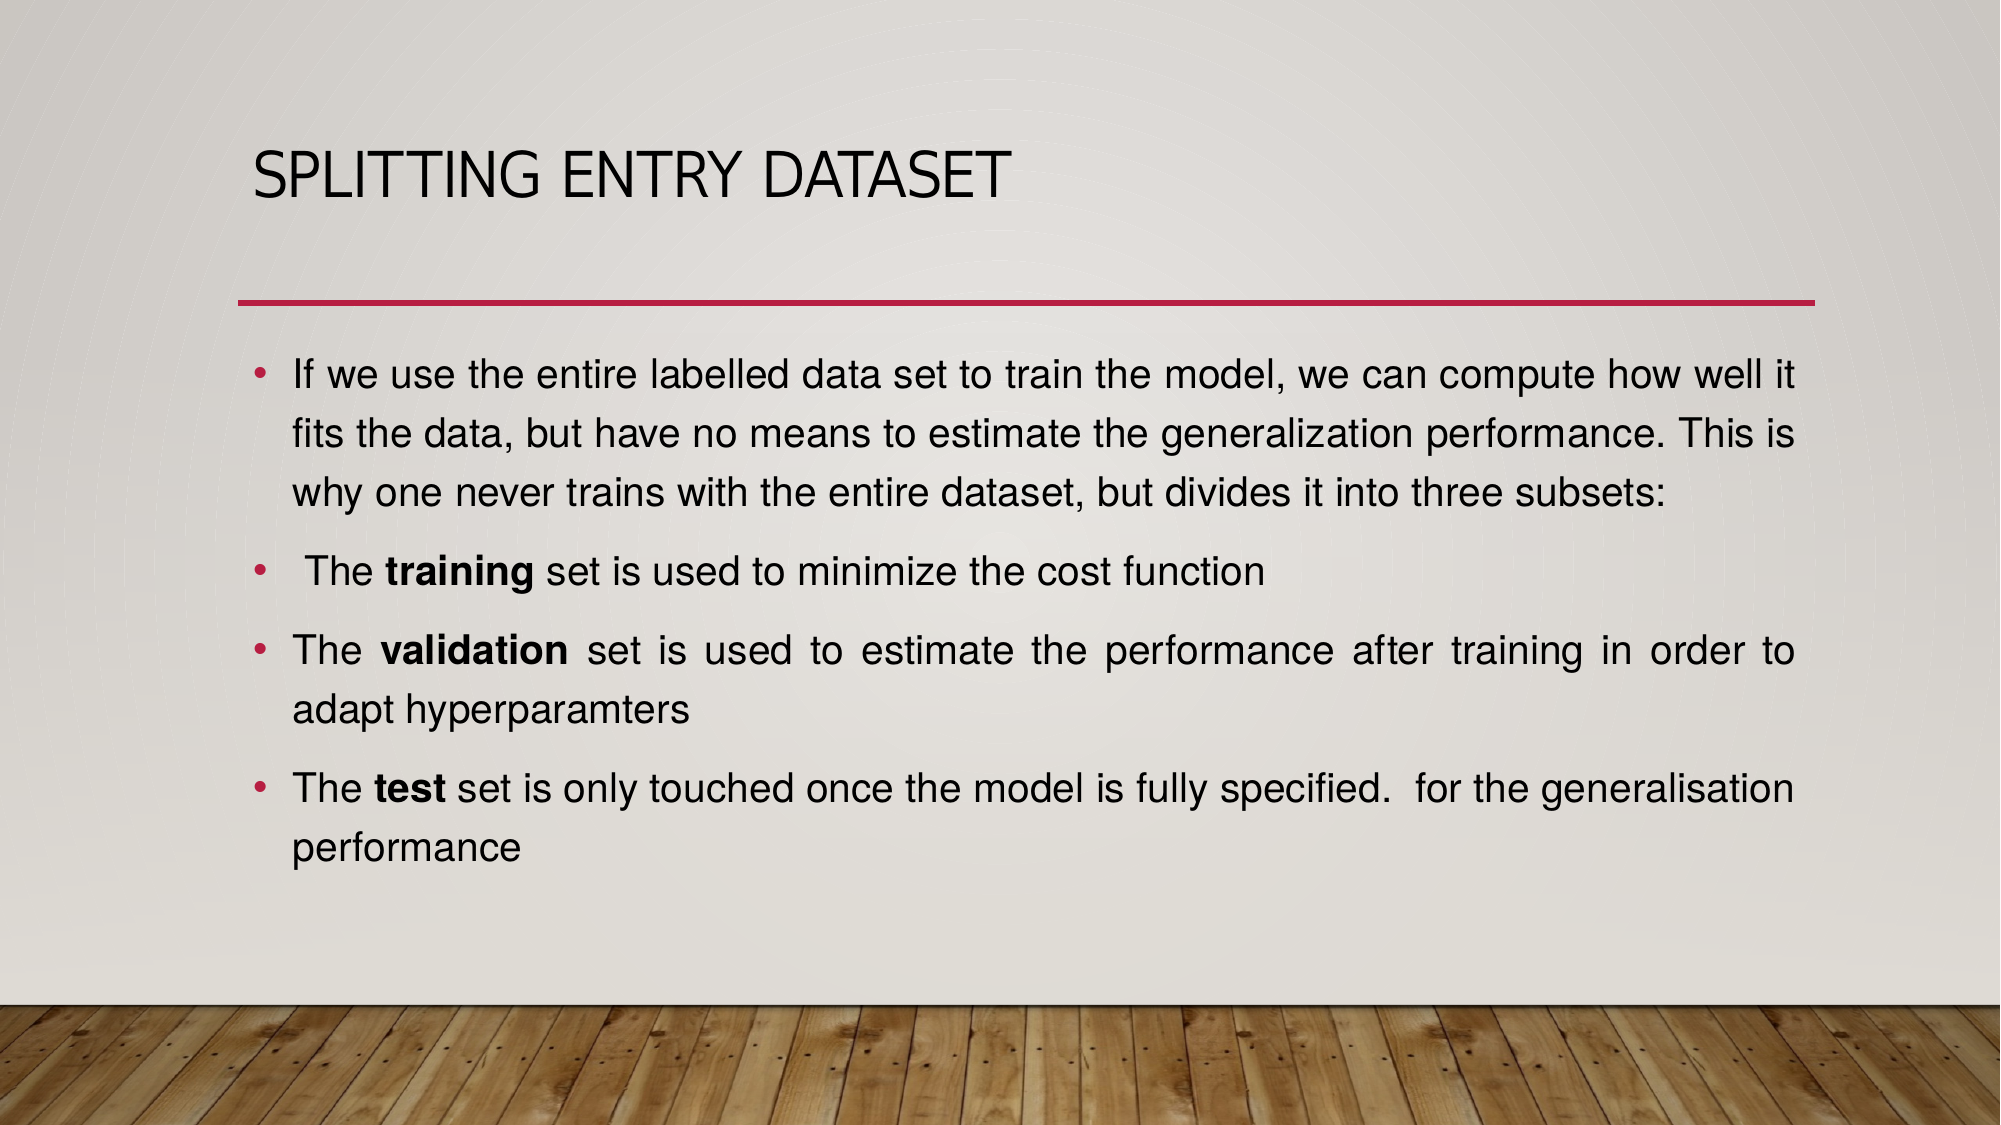

# Splitting entry dataset
If we use the entire labelled data set to train the model, we can compute how well it fits the data, but have no means to estimate the generalization performance. This is why one never trains with the entire dataset, but divides it into three subsets:
 The training set is used to minimize the cost function
The validation set is used to estimate the performance after training in order to adapt hyperparamters
The test set is only touched once the model is fully specified.  for the generalisation performance